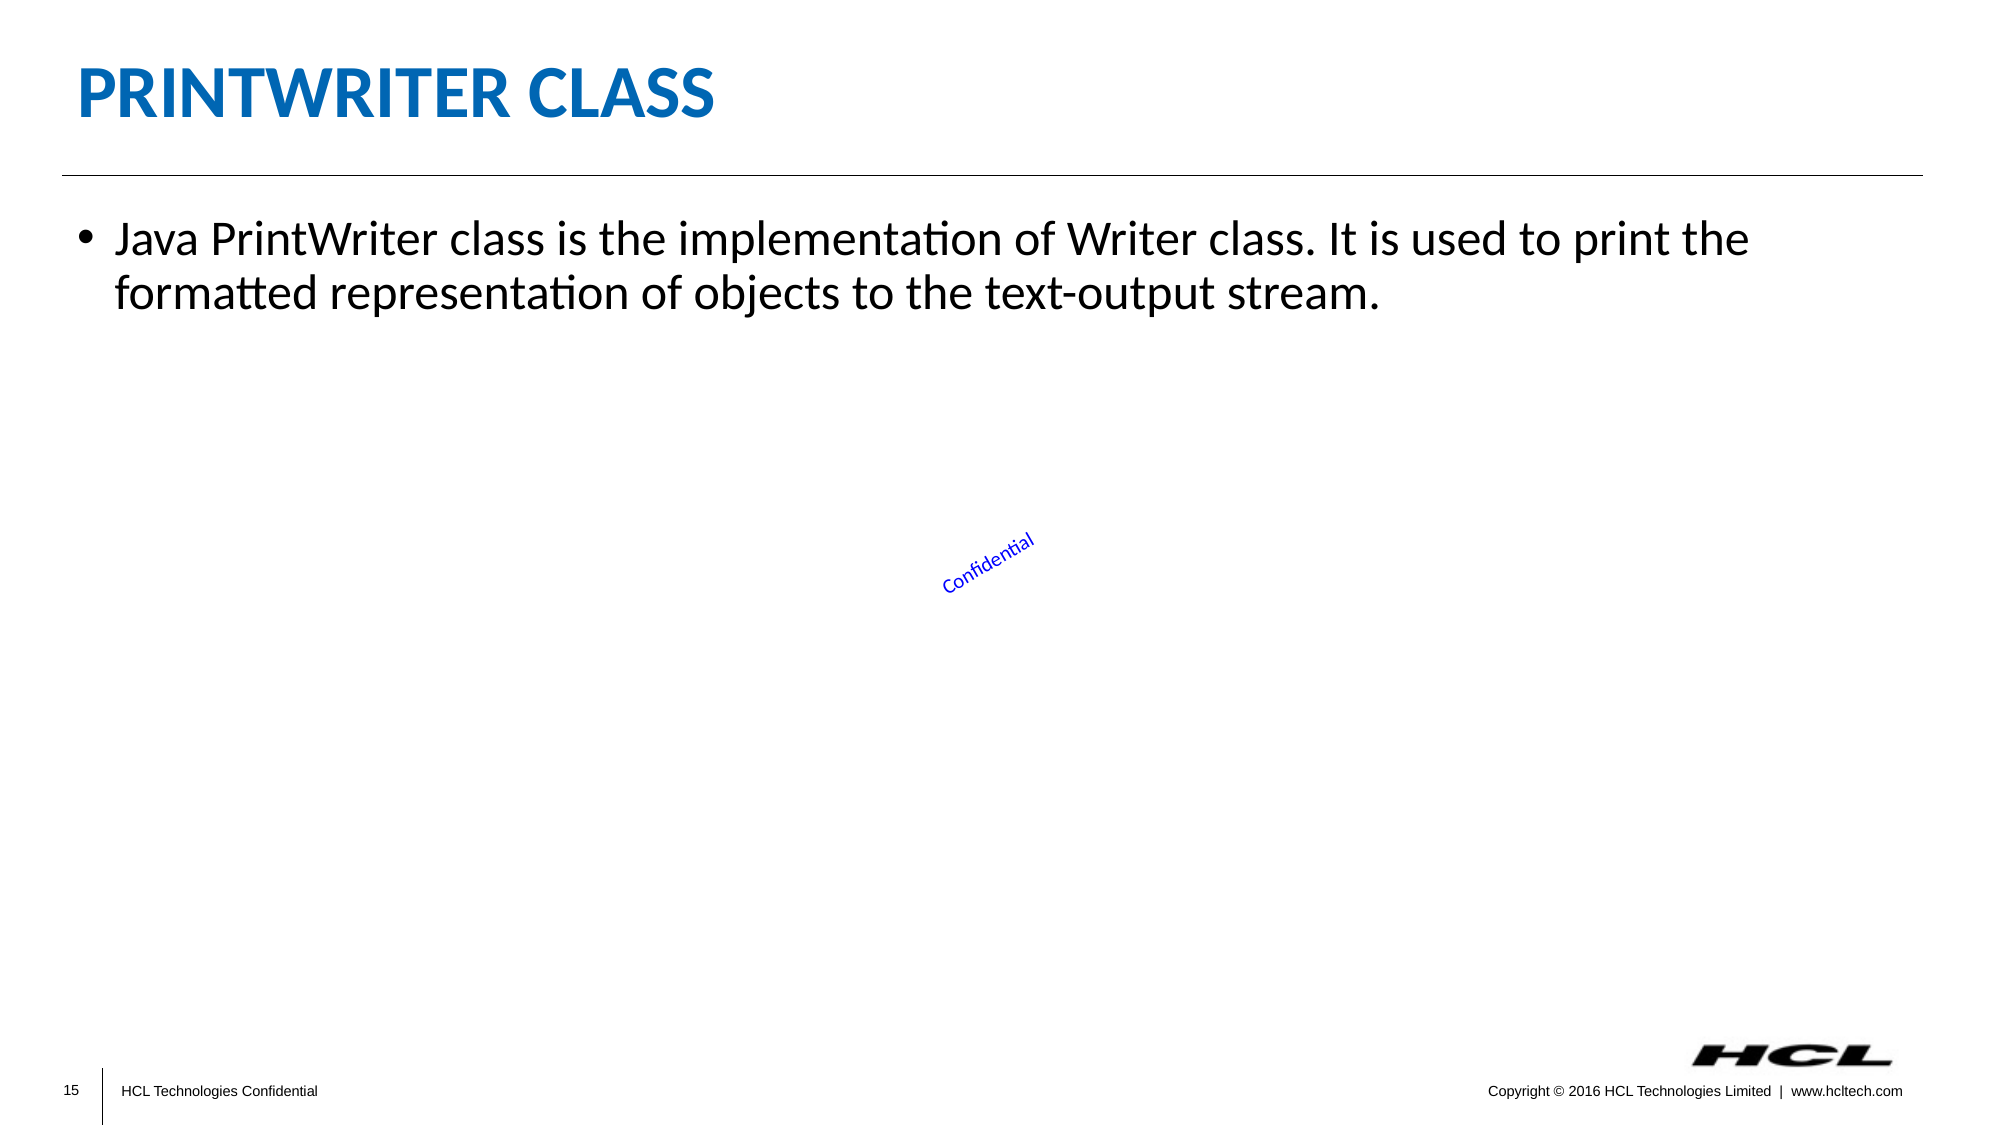

# PrintWriter class
Java PrintWriter class is the implementation of Writer class. It is used to print the formatted representation of objects to the text-output stream.